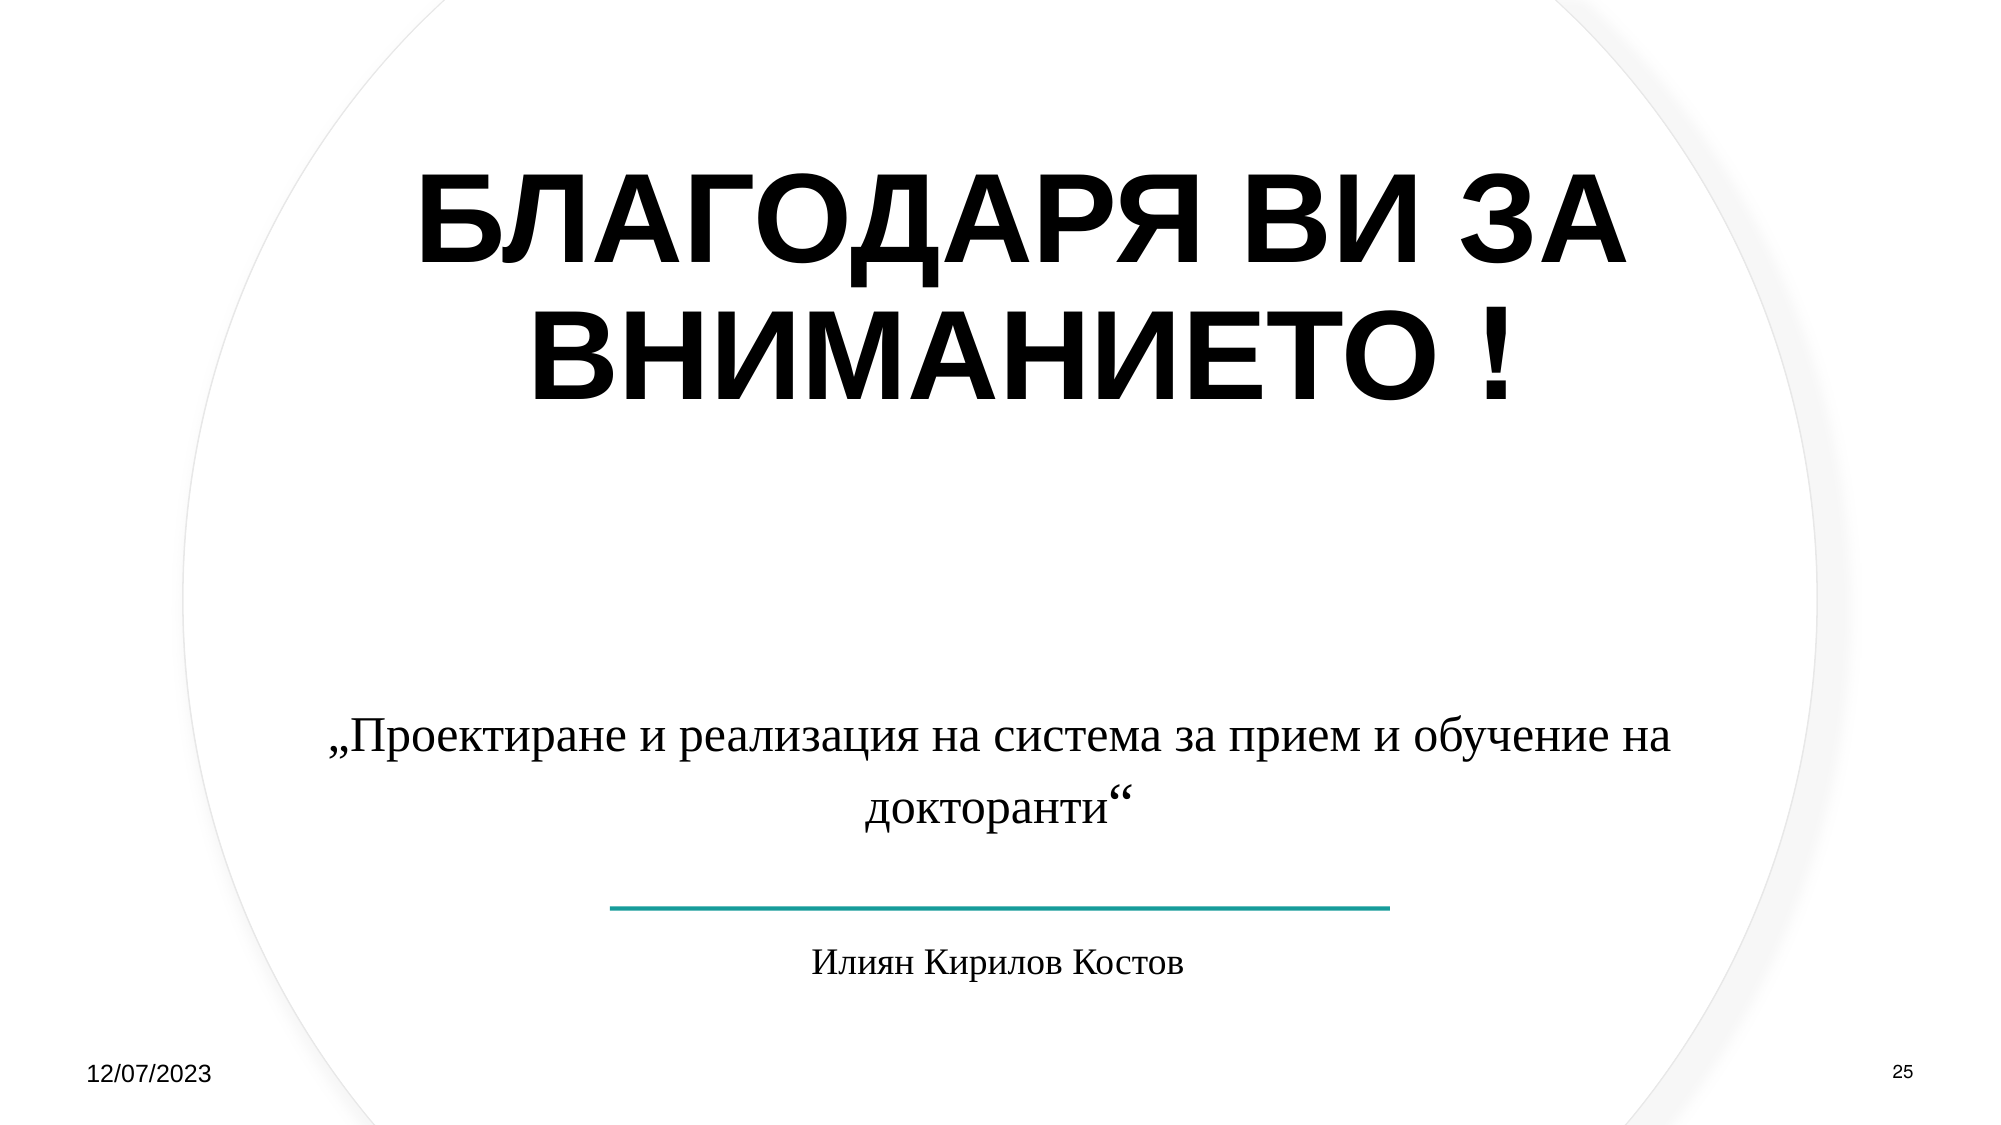

# Благодаря ви за вниманието !
„Проектиране и реализация на система за прием и обучение на докторанти“

Илиян Кирилов Костов
12/07/2023
25